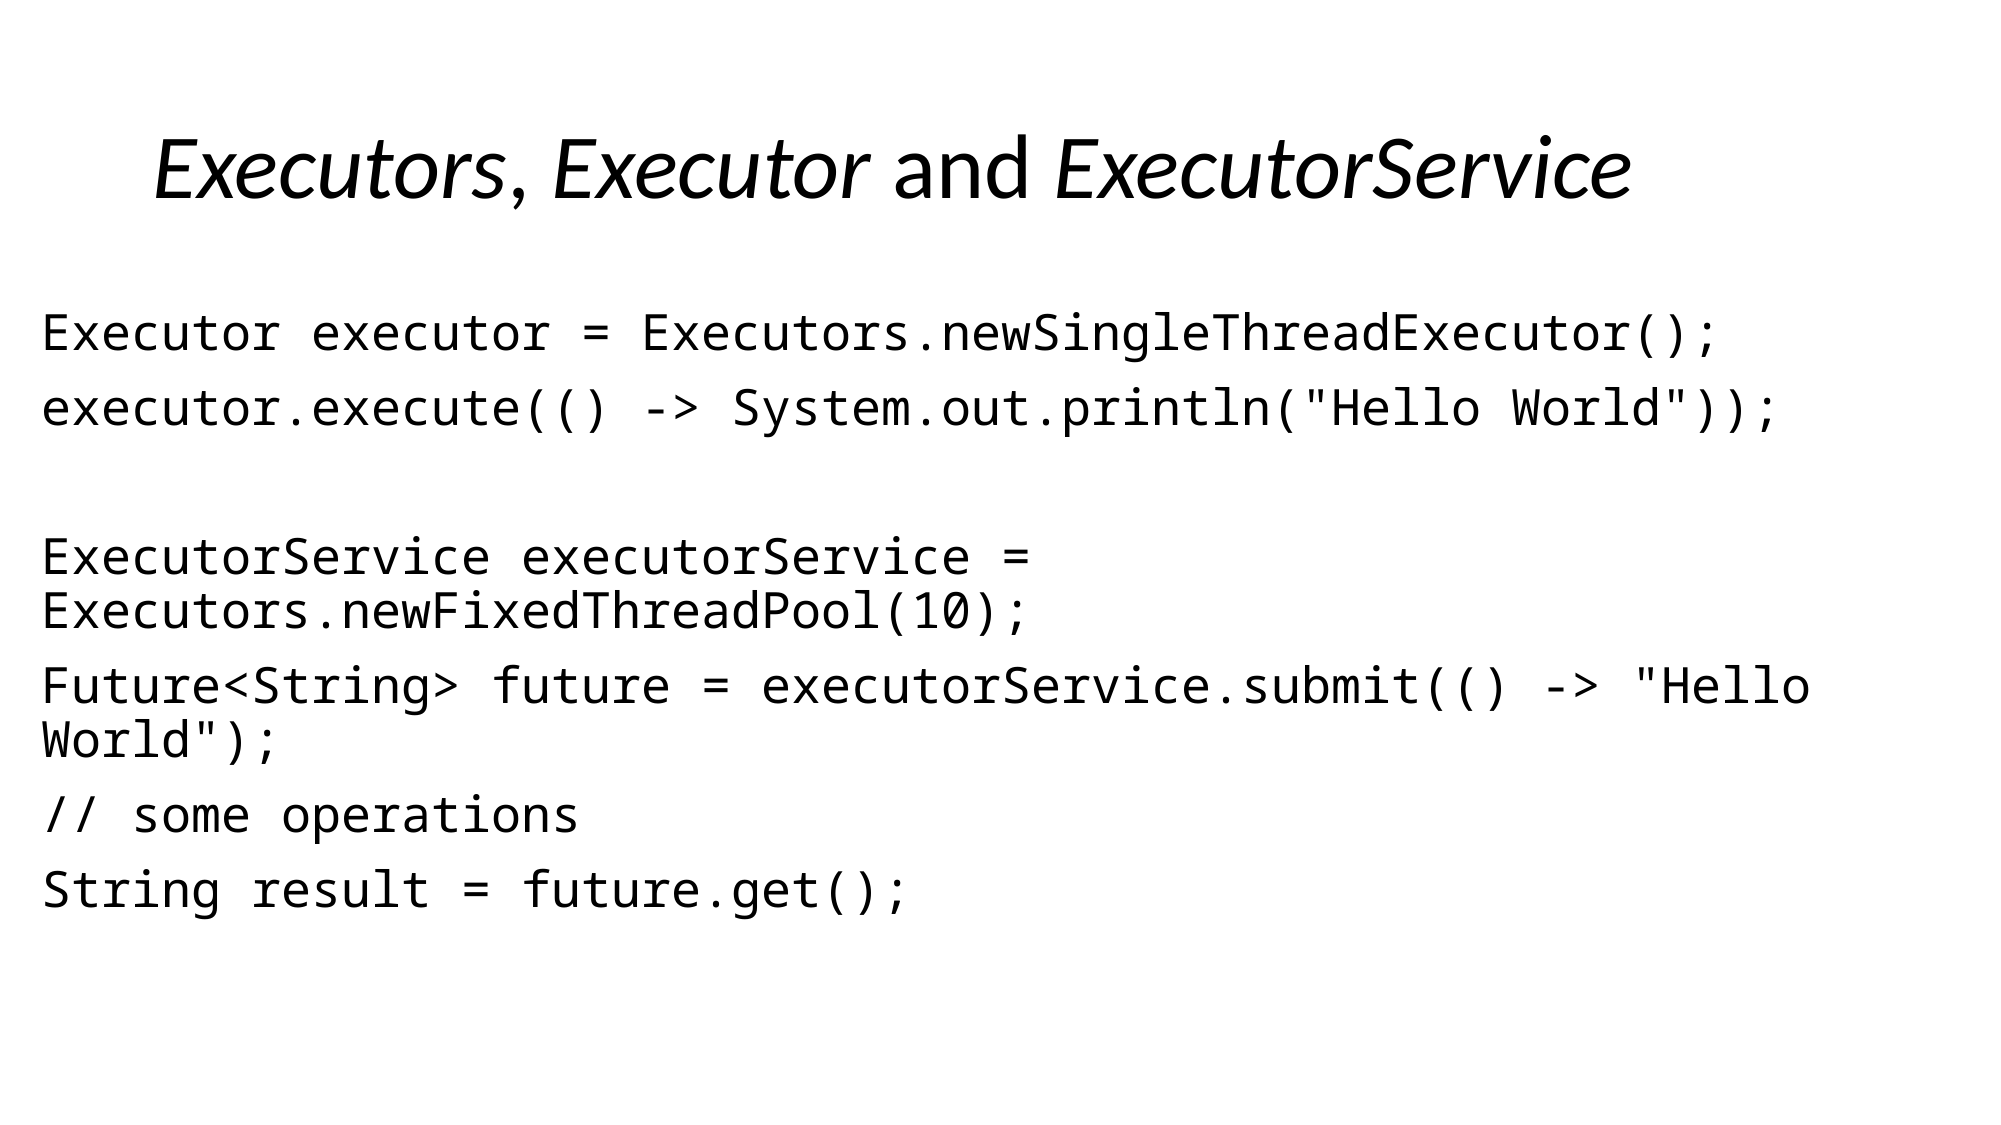

# Executors, Executor and ExecutorService
Executor executor = Executors.newSingleThreadExecutor();
executor.execute(() -> System.out.println("Hello World"));

ExecutorService executorService = Executors.newFixedThreadPool(10);
Future<String> future = executorService.submit(() -> "Hello World");
// some operations
String result = future.get();